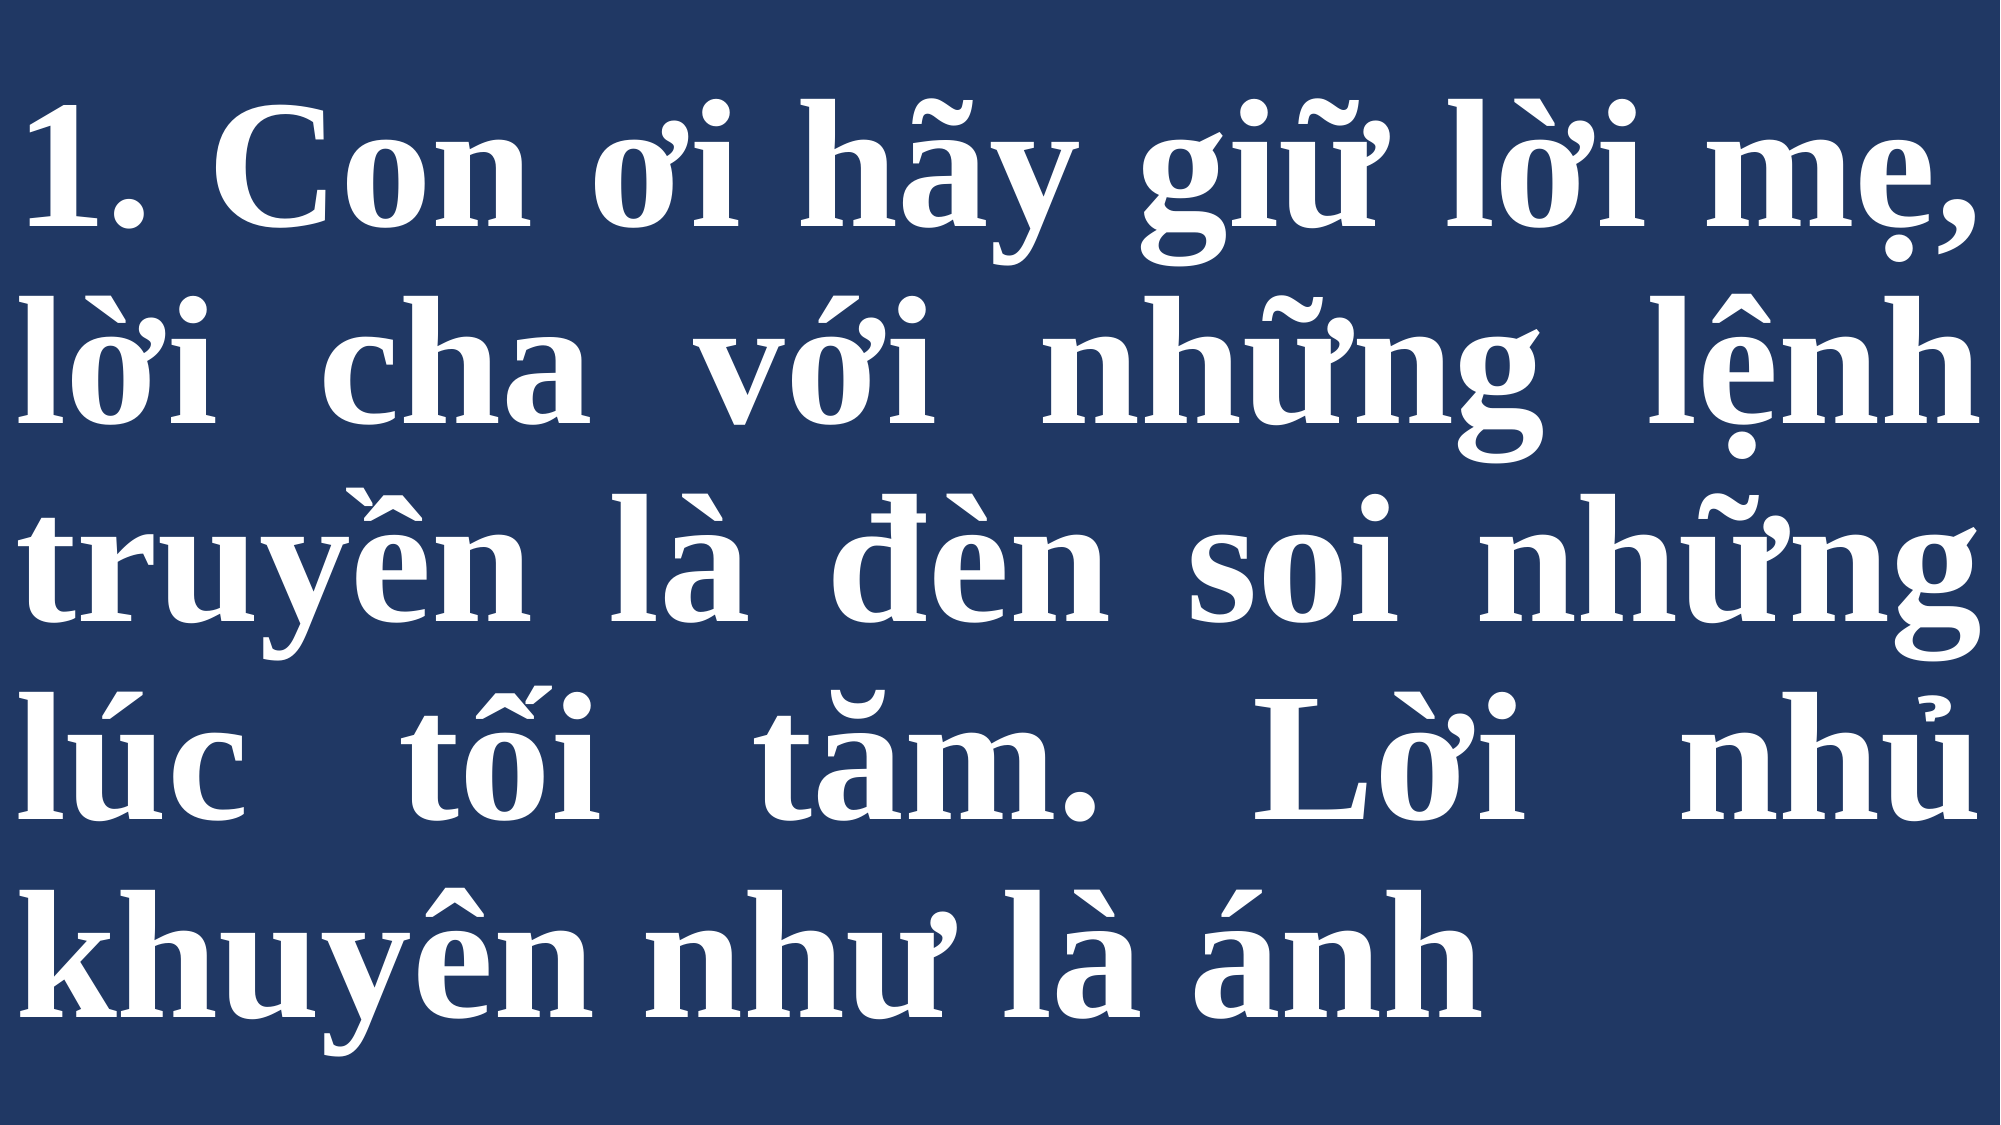

# 1. Con ơi hãy giữ lời mẹ, lời cha với những lệnh truyền là đèn soi những lúc tối tăm. Lời nhủ khuyên như là ánh